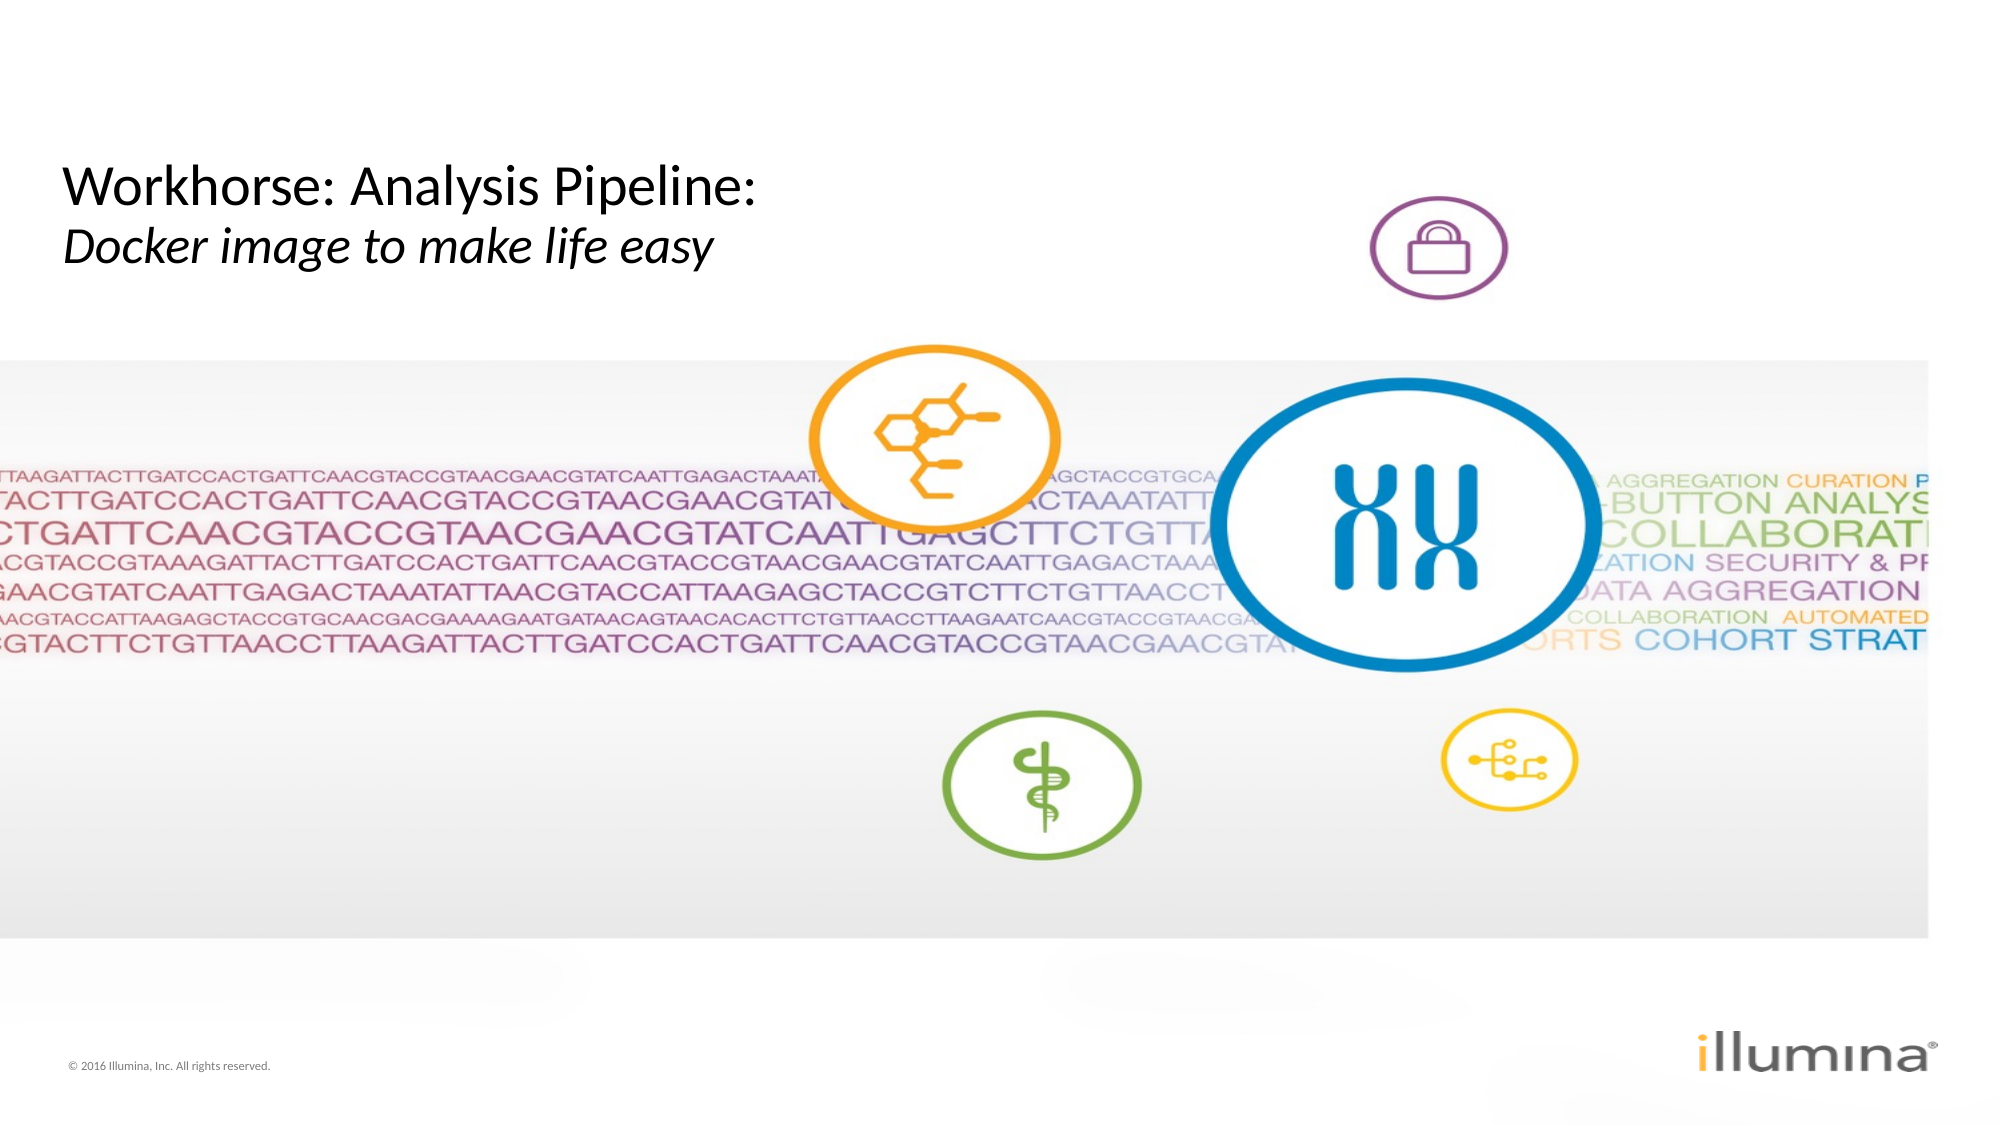

# Workhorse: Analysis Pipeline: Docker image to make life easy